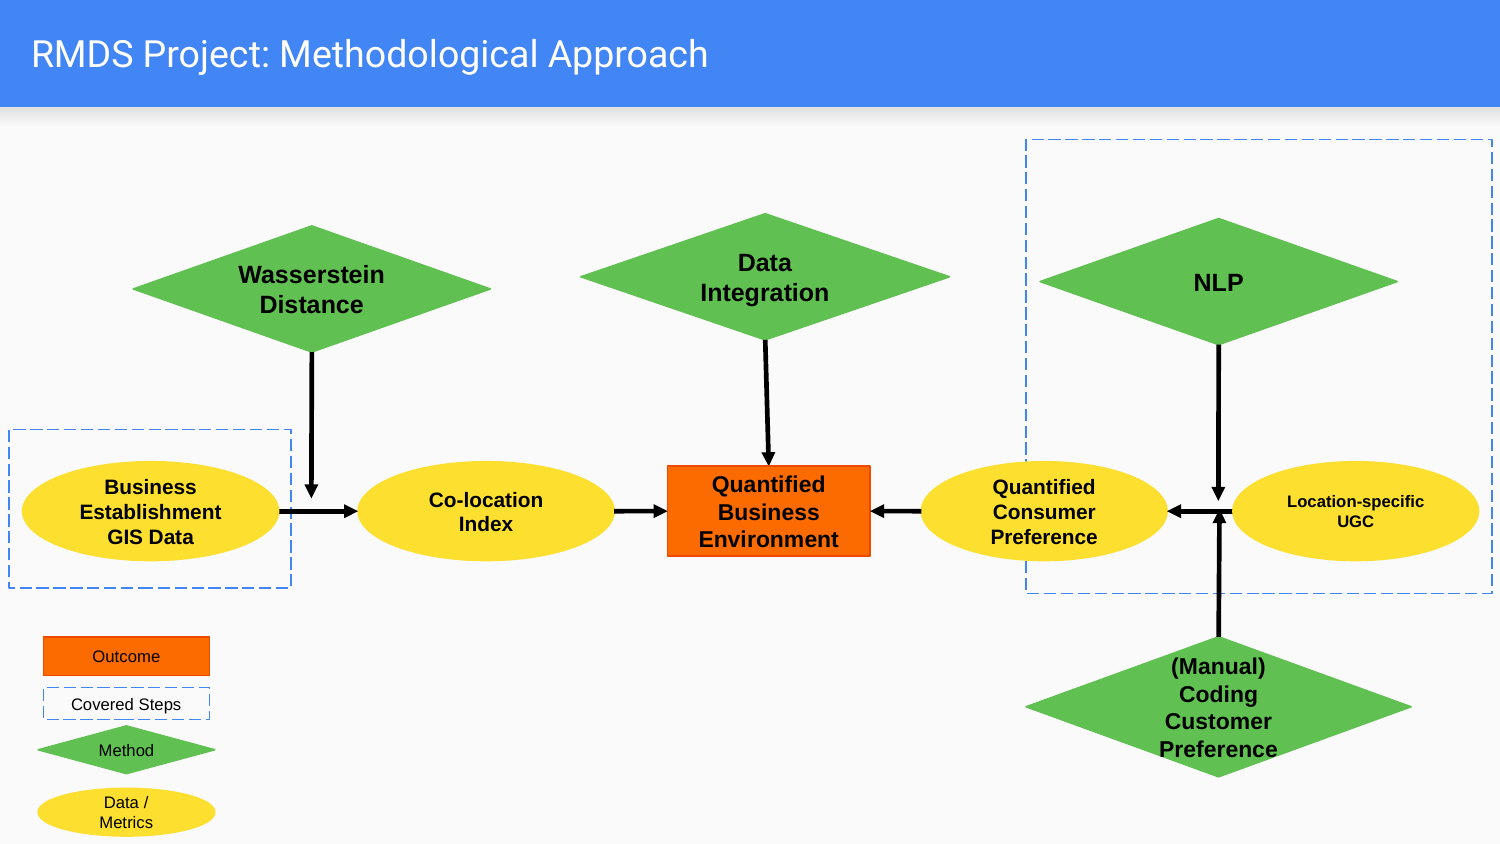

# RMDS Project: Methodological Approach

Data Integration
NLP
Wasserstein Distance

Business Establishment GIS Data
Co-location Index
Quantified Consumer Preference
Location-specific UGC
Quantified Business Environment
Outcome
Covered Steps
Method
Data / Metrics
(Manual) Coding Customer Preference